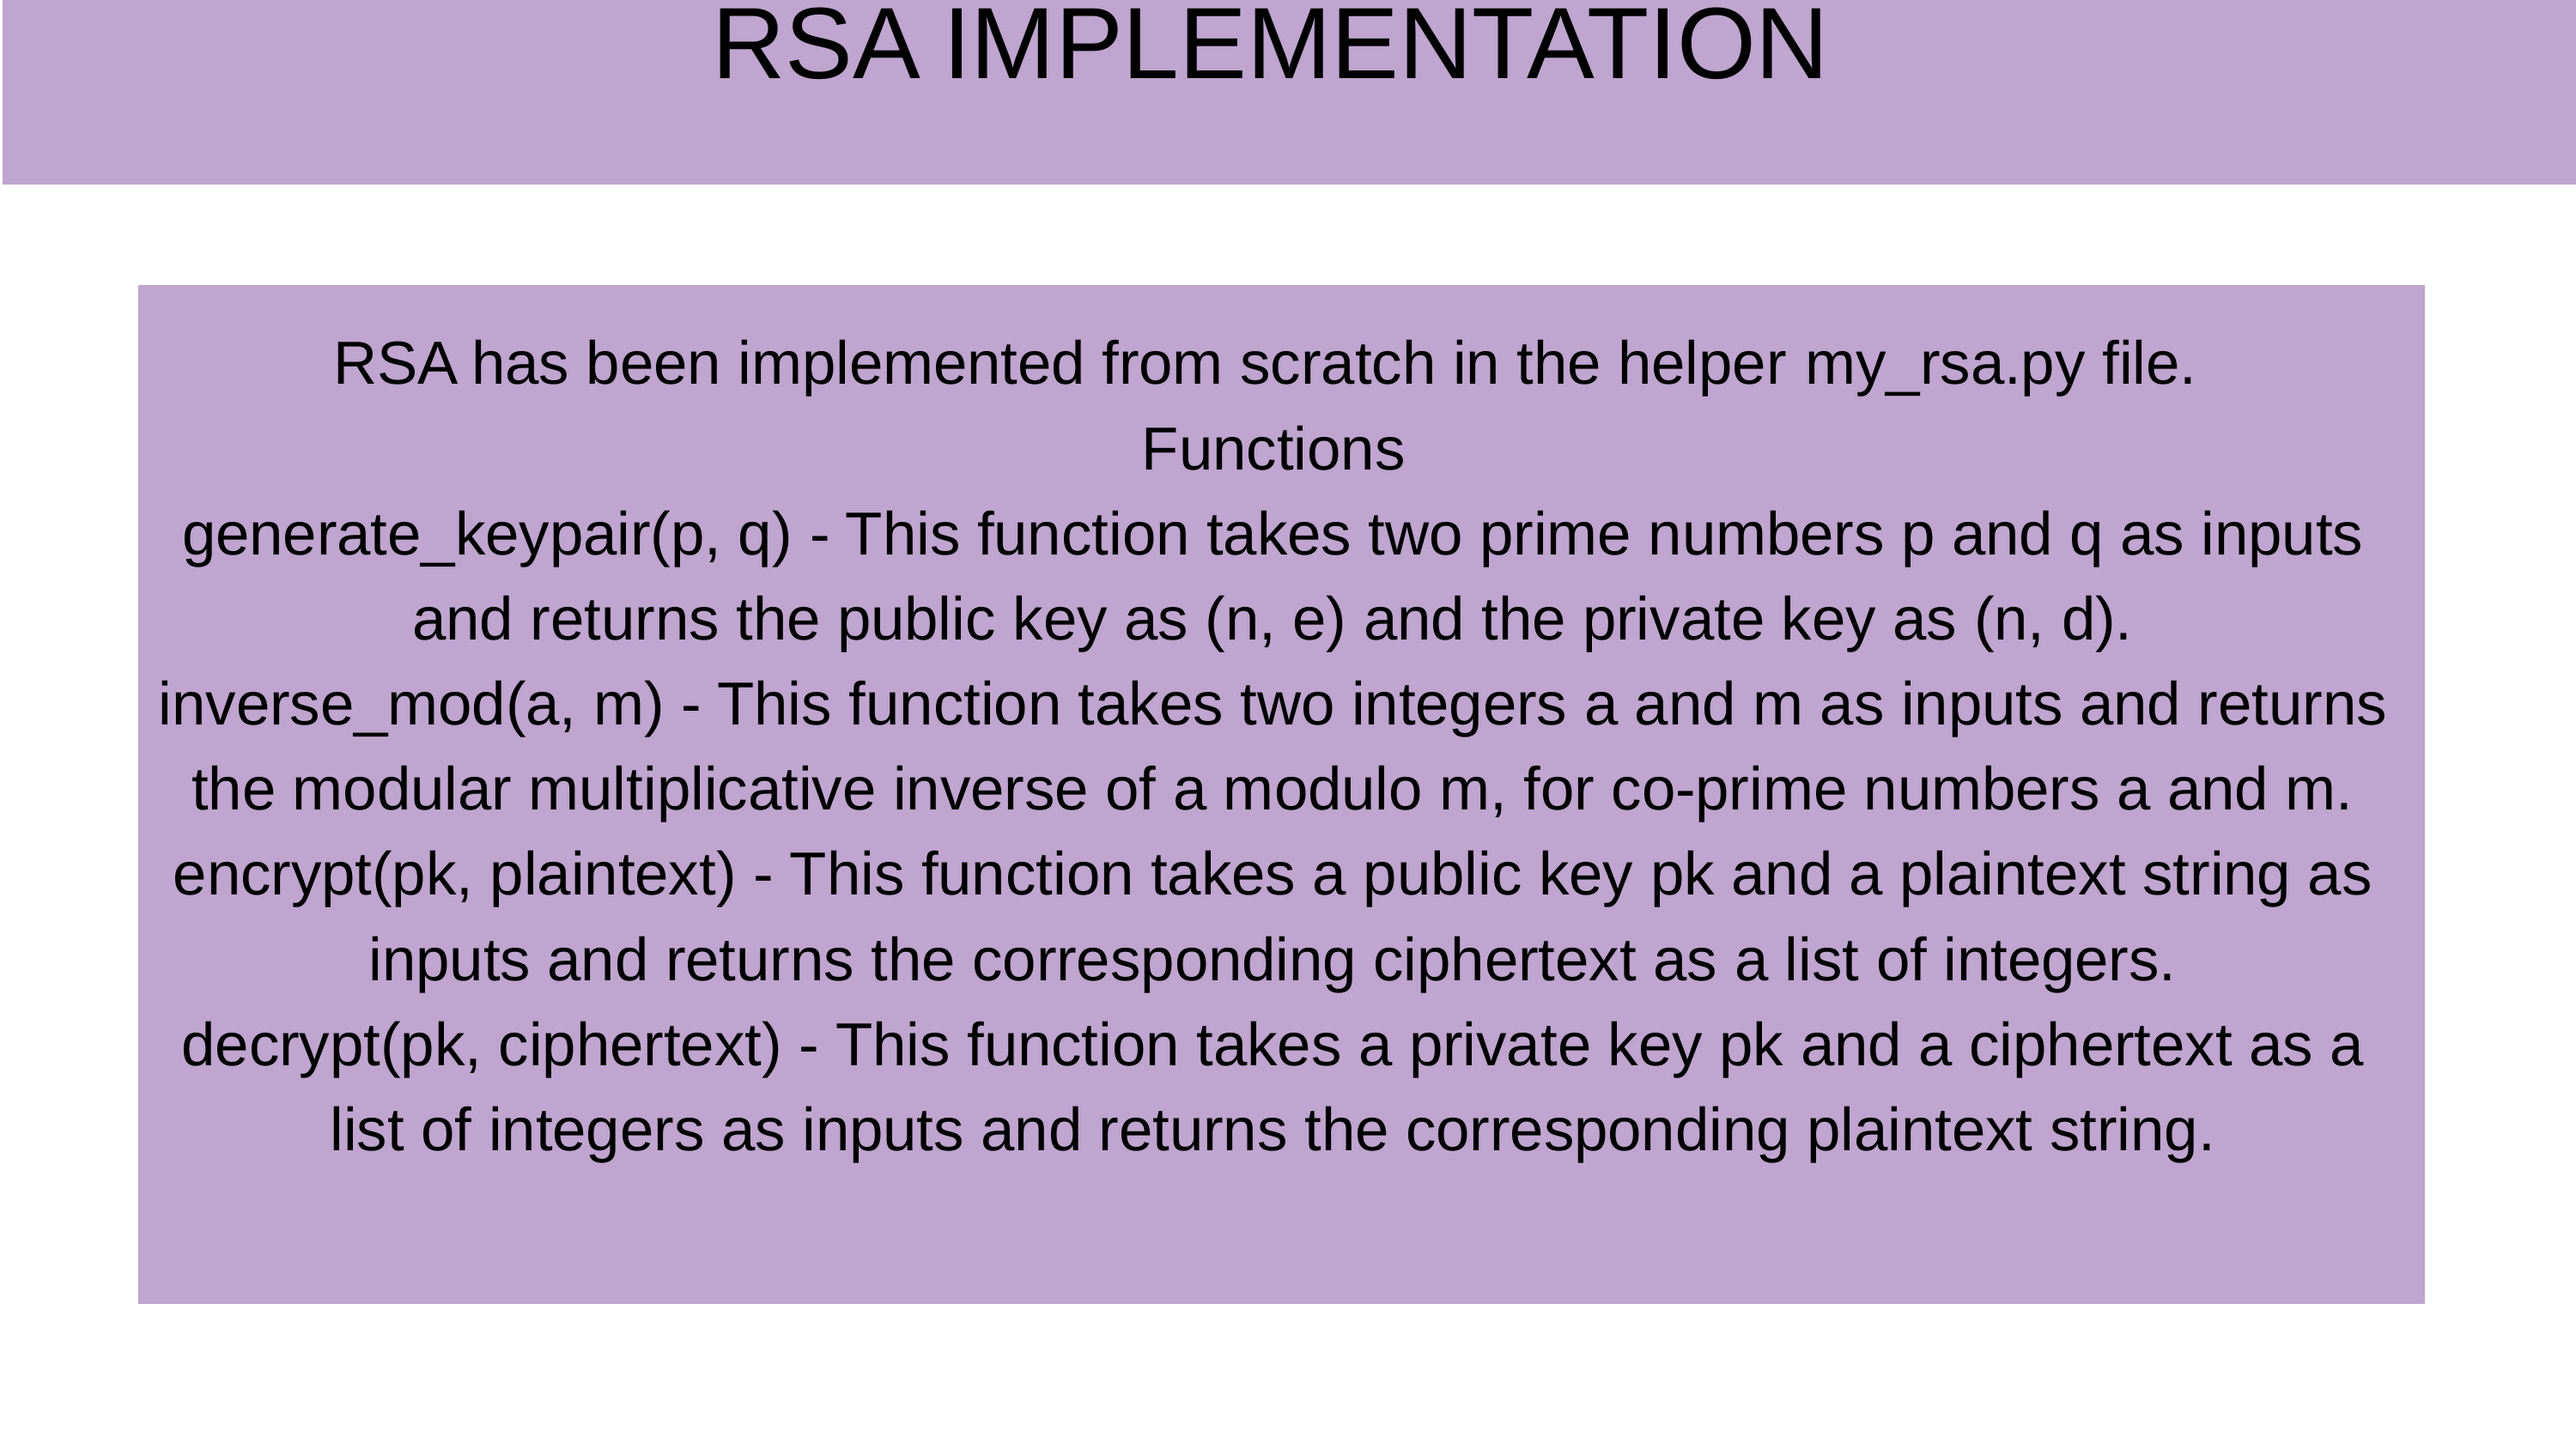

RSA IMPLEMENTATION

RSA has been implemented from scratch in the helper my_rsa.py file.
Functions
generate_keypair(p, q) - This function takes two prime numbers p and q as inputs and returns the public key as (n, e) and the private key as (n, d).
inverse_mod(a, m) - This function takes two integers a and m as inputs and returns the modular multiplicative inverse of a modulo m, for co-prime numbers a and m.
encrypt(pk, plaintext) - This function takes a public key pk and a plaintext string as inputs and returns the corresponding ciphertext as a list of integers.
decrypt(pk, ciphertext) - This function takes a private key pk and a ciphertext as a list of integers as inputs and returns the corresponding plaintext string.